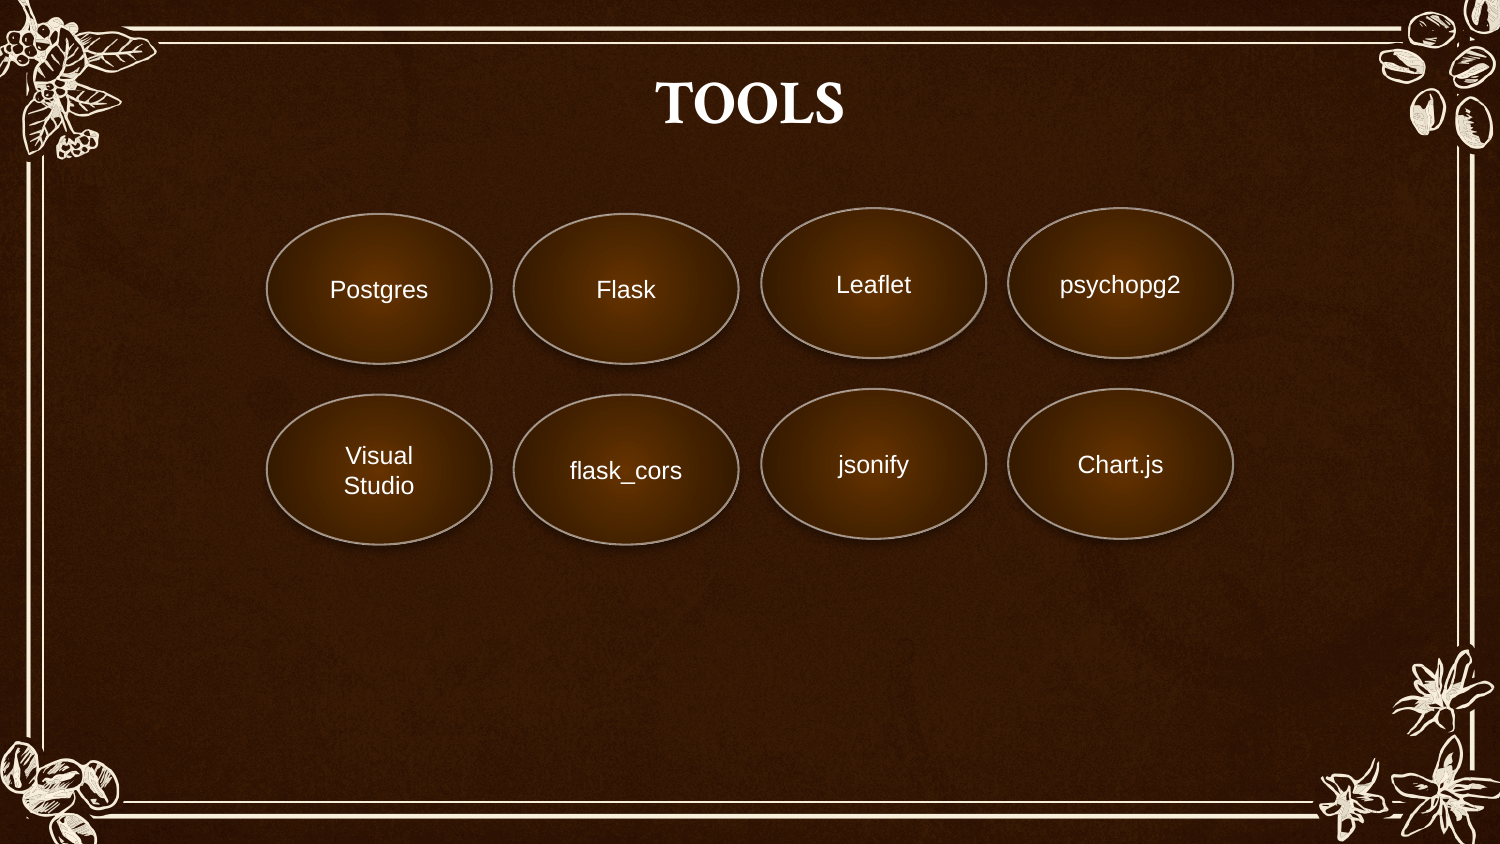

TOOLS
Leaflet
psychopg2
Postgres
Flask
jsonify
Chart.js
Visual
Studio
flask_cors